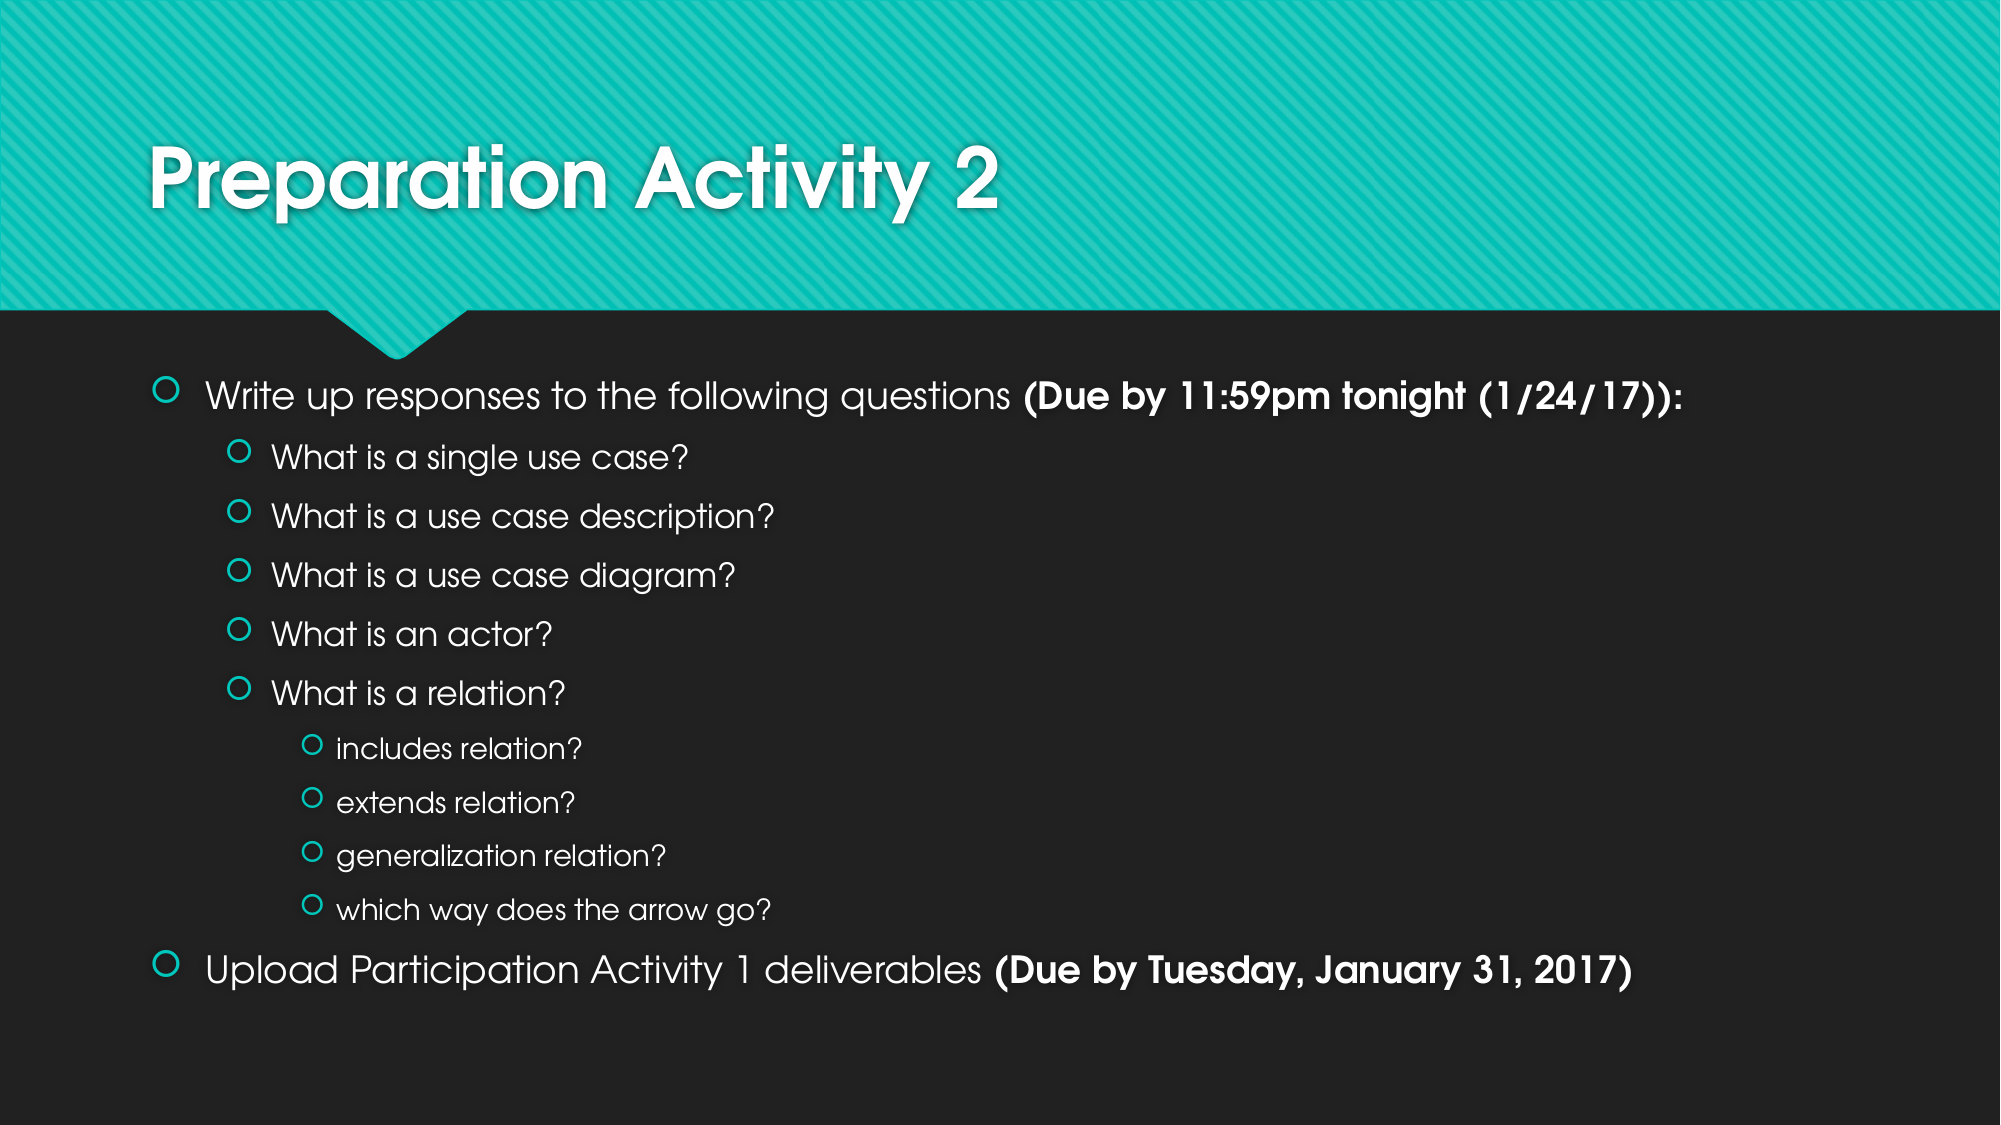

# Preparation Activity 2
Write up responses to the following questions (Due by 11:59pm tonight (1/24/17)):
What is a single use case?
What is a use case description?
What is a use case diagram?
What is an actor?
What is a relation?
includes relation?
extends relation?
generalization relation?
which way does the arrow go?
Upload Participation Activity 1 deliverables (Due by Tuesday, January 31, 2017)